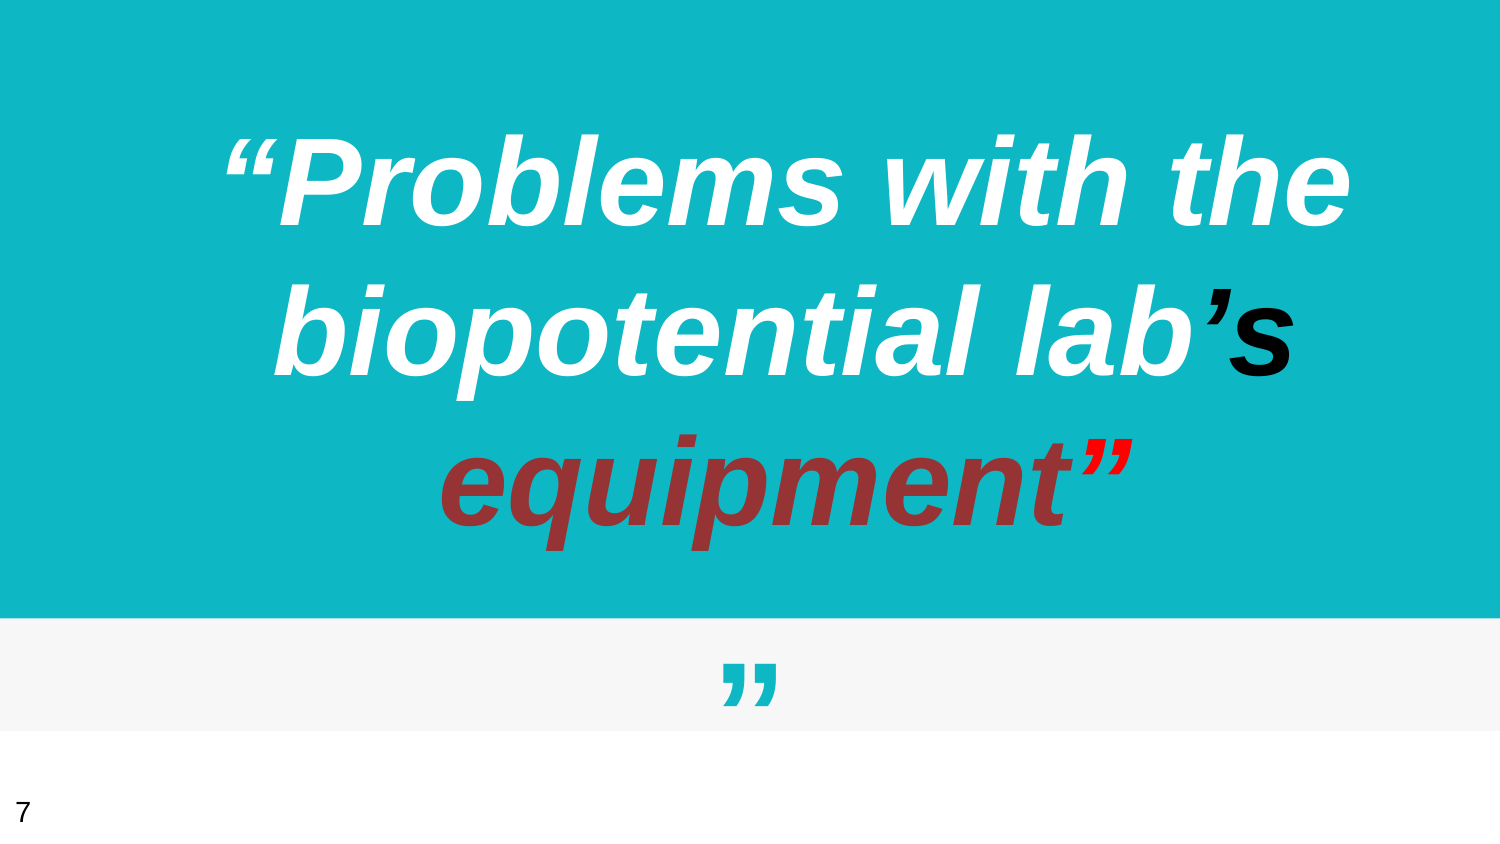

“Problems with the biopotential lab’s equipment”
7